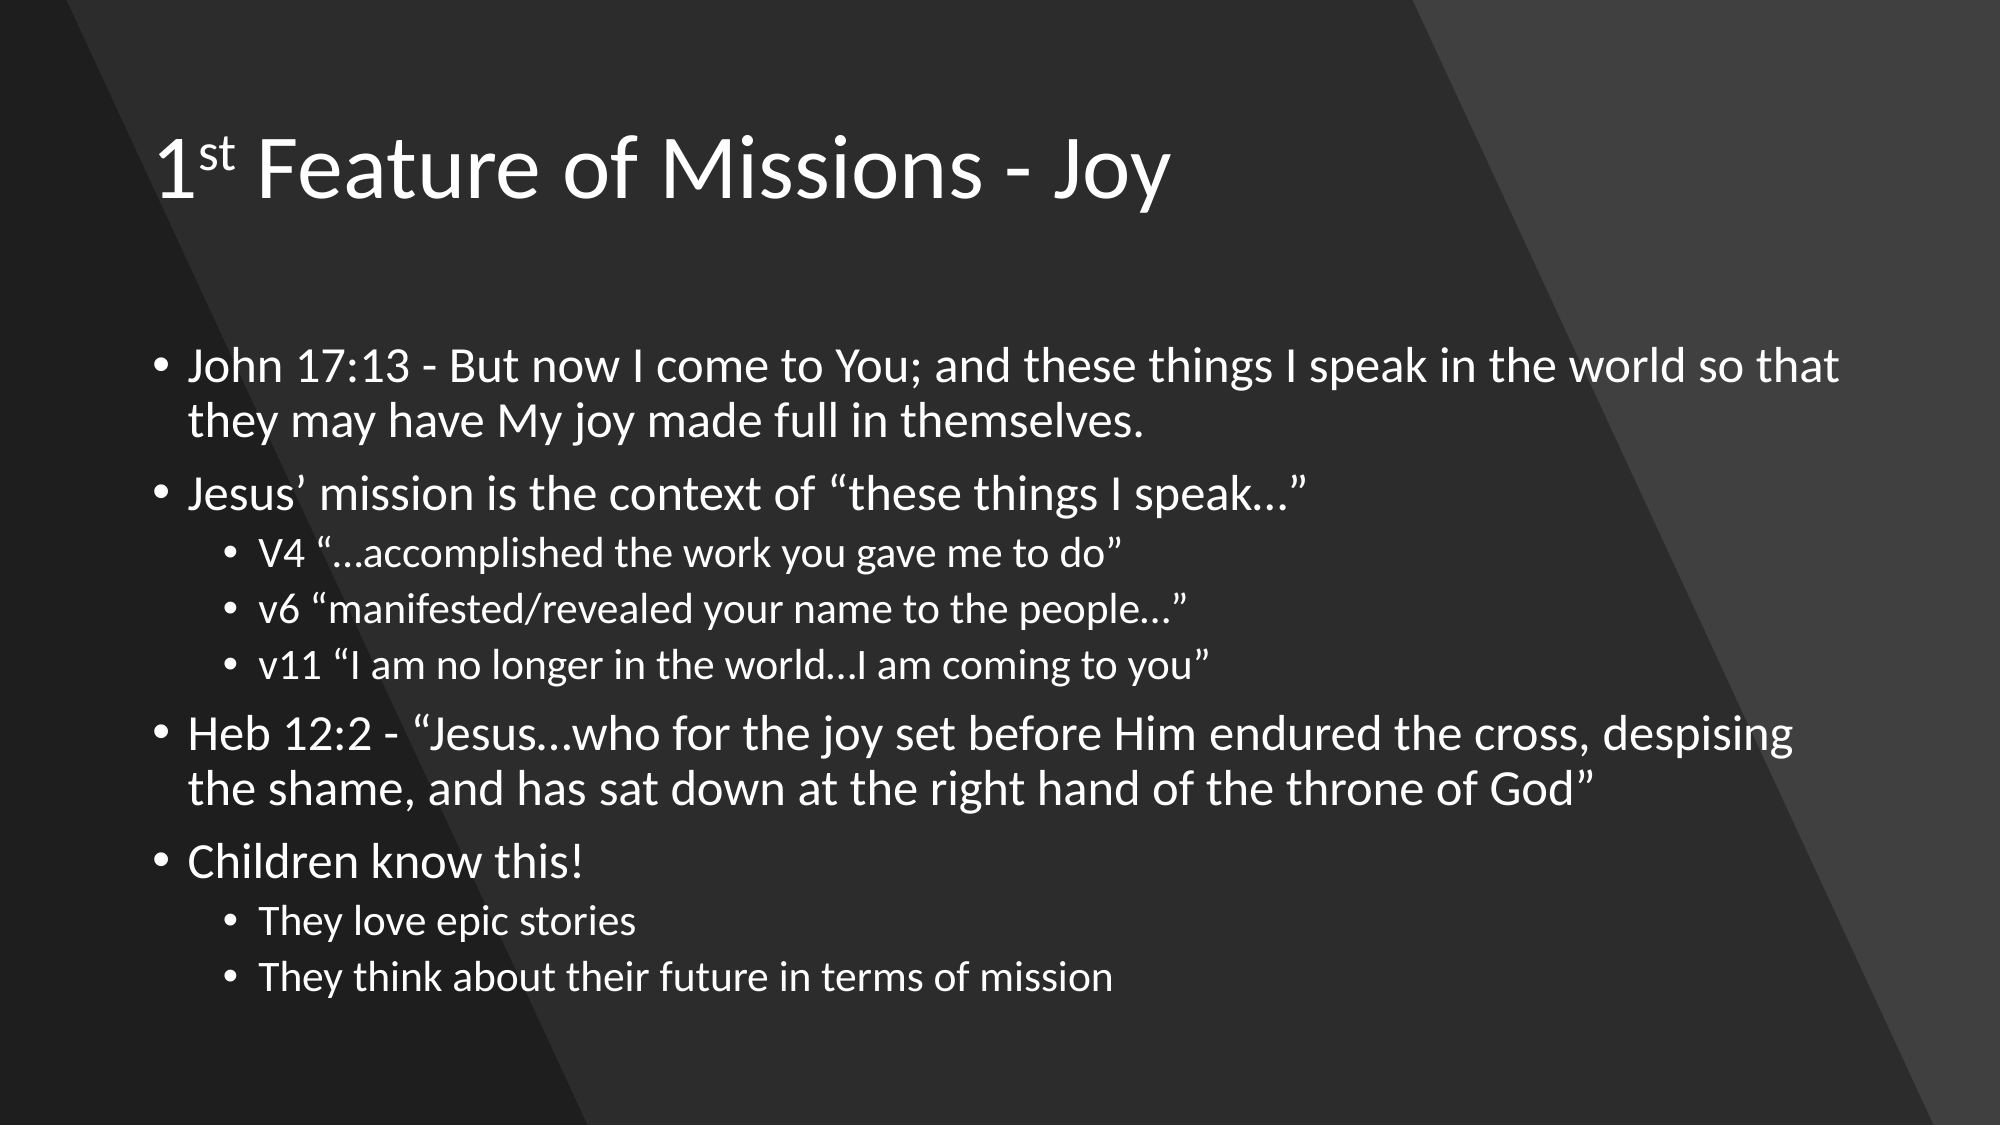

# 1st Feature of Missions - Joy
John 17:13 - But now I come to You; and these things I speak in the world so that they may have My joy made full in themselves.
Jesus’ mission is the context of “these things I speak…”
V4 “…accomplished the work you gave me to do”
v6 “manifested/revealed your name to the people…”
v11 “I am no longer in the world…I am coming to you”
Heb 12:2 - “Jesus…who for the joy set before Him endured the cross, despising the shame, and has sat down at the right hand of the throne of God”
Children know this!
They love epic stories
They think about their future in terms of mission